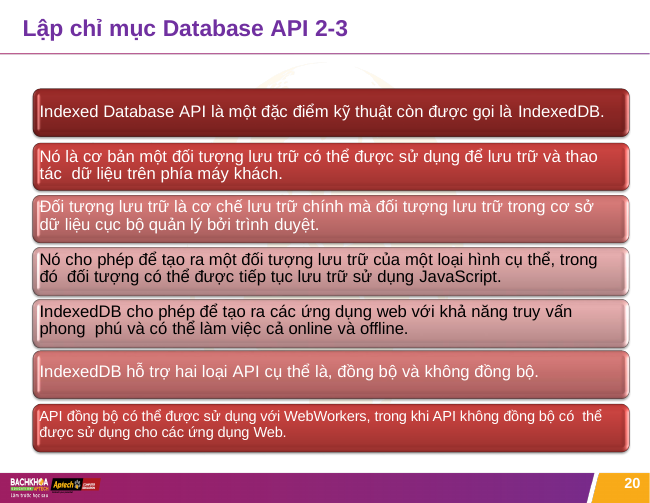

# Lập chỉ mục Database API 2-3

Indexed Database API là một đặc điểm kỹ thuật còn được gọi là IndexedDB.

Nó là cơ bản một đối tượng lưu trữ có thể được sử dụng để lưu trữ và thao tác  dữ liệu trên phía máy khách.
Đối tượng lưu trữ là cơ chế lưu trữ chính mà đối tượng lưu trữ trong cơ sở dữ liệu cục bộ quản lý bởi trình duyệt.

Nó cho phép để tạo ra một đối tượng lưu trữ của một loại hình cụ thể, trong đó  đối tượng có thể được tiếp tục lưu trữ sử dụng JavaScript.

IndexedDB cho phép để tạo ra các ứng dụng web với khả năng truy vấn phong  phú và có thể làm việc cả online và offline.

IndexedDB hỗ trợ hai loại API cụ thể là, đồng bộ và không đồng bộ.

API đồng bộ có thể được sử dụng với WebWorkers, trong khi API không đồng bộ có  thể được sử dụng cho các ứng dụng Web.

20